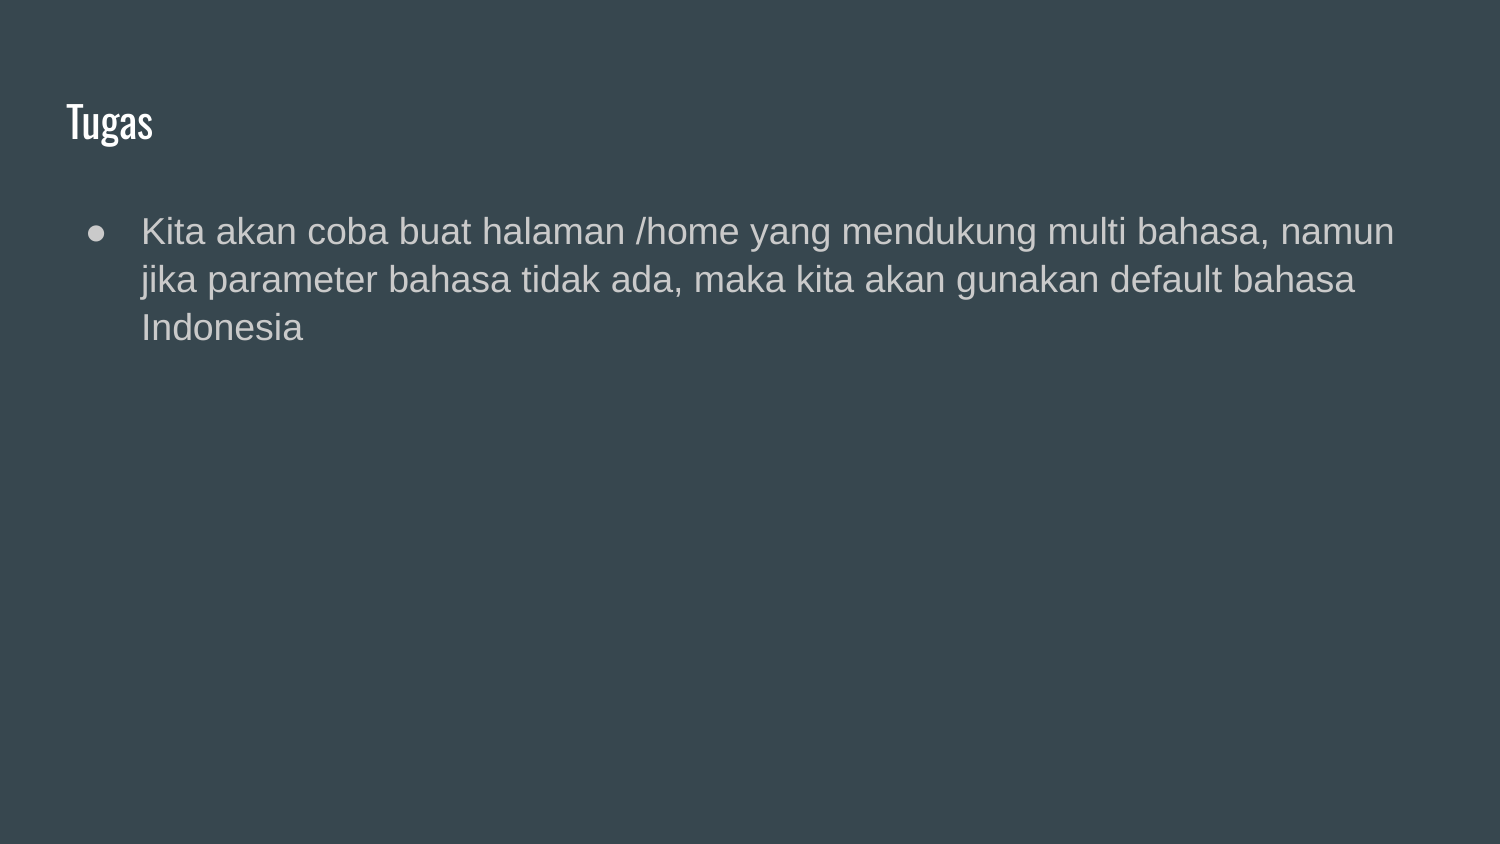

# Tugas
Kita akan coba buat halaman /home yang mendukung multi bahasa, namun jika parameter bahasa tidak ada, maka kita akan gunakan default bahasa Indonesia